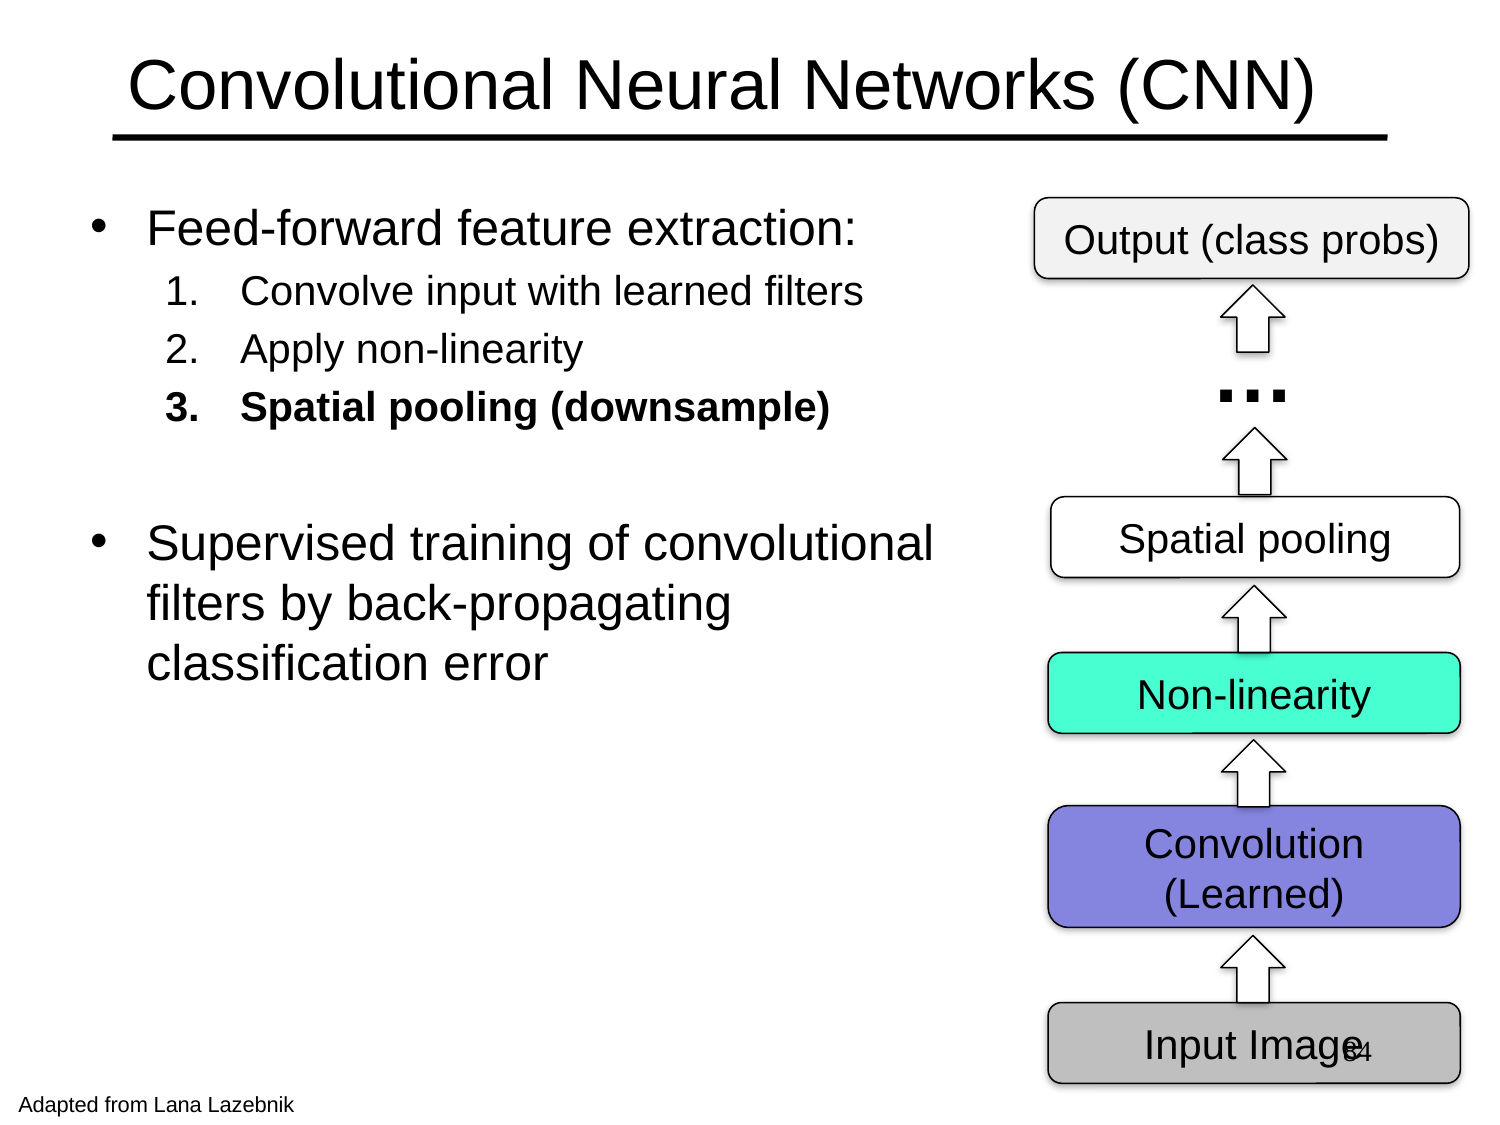

# Convolutional Neural Networks (CNN)
Feed-forward feature extraction:
Convolve input with learned filters
Apply non-linearity
Spatial pooling (downsample)

Supervised training of convolutional
filters by back-propagating
classification error
Output (class probs)

…

Spatial pooling

Non-linearity

Convolution (Learned)

Input Image
84
Adapted from Lana Lazebnik